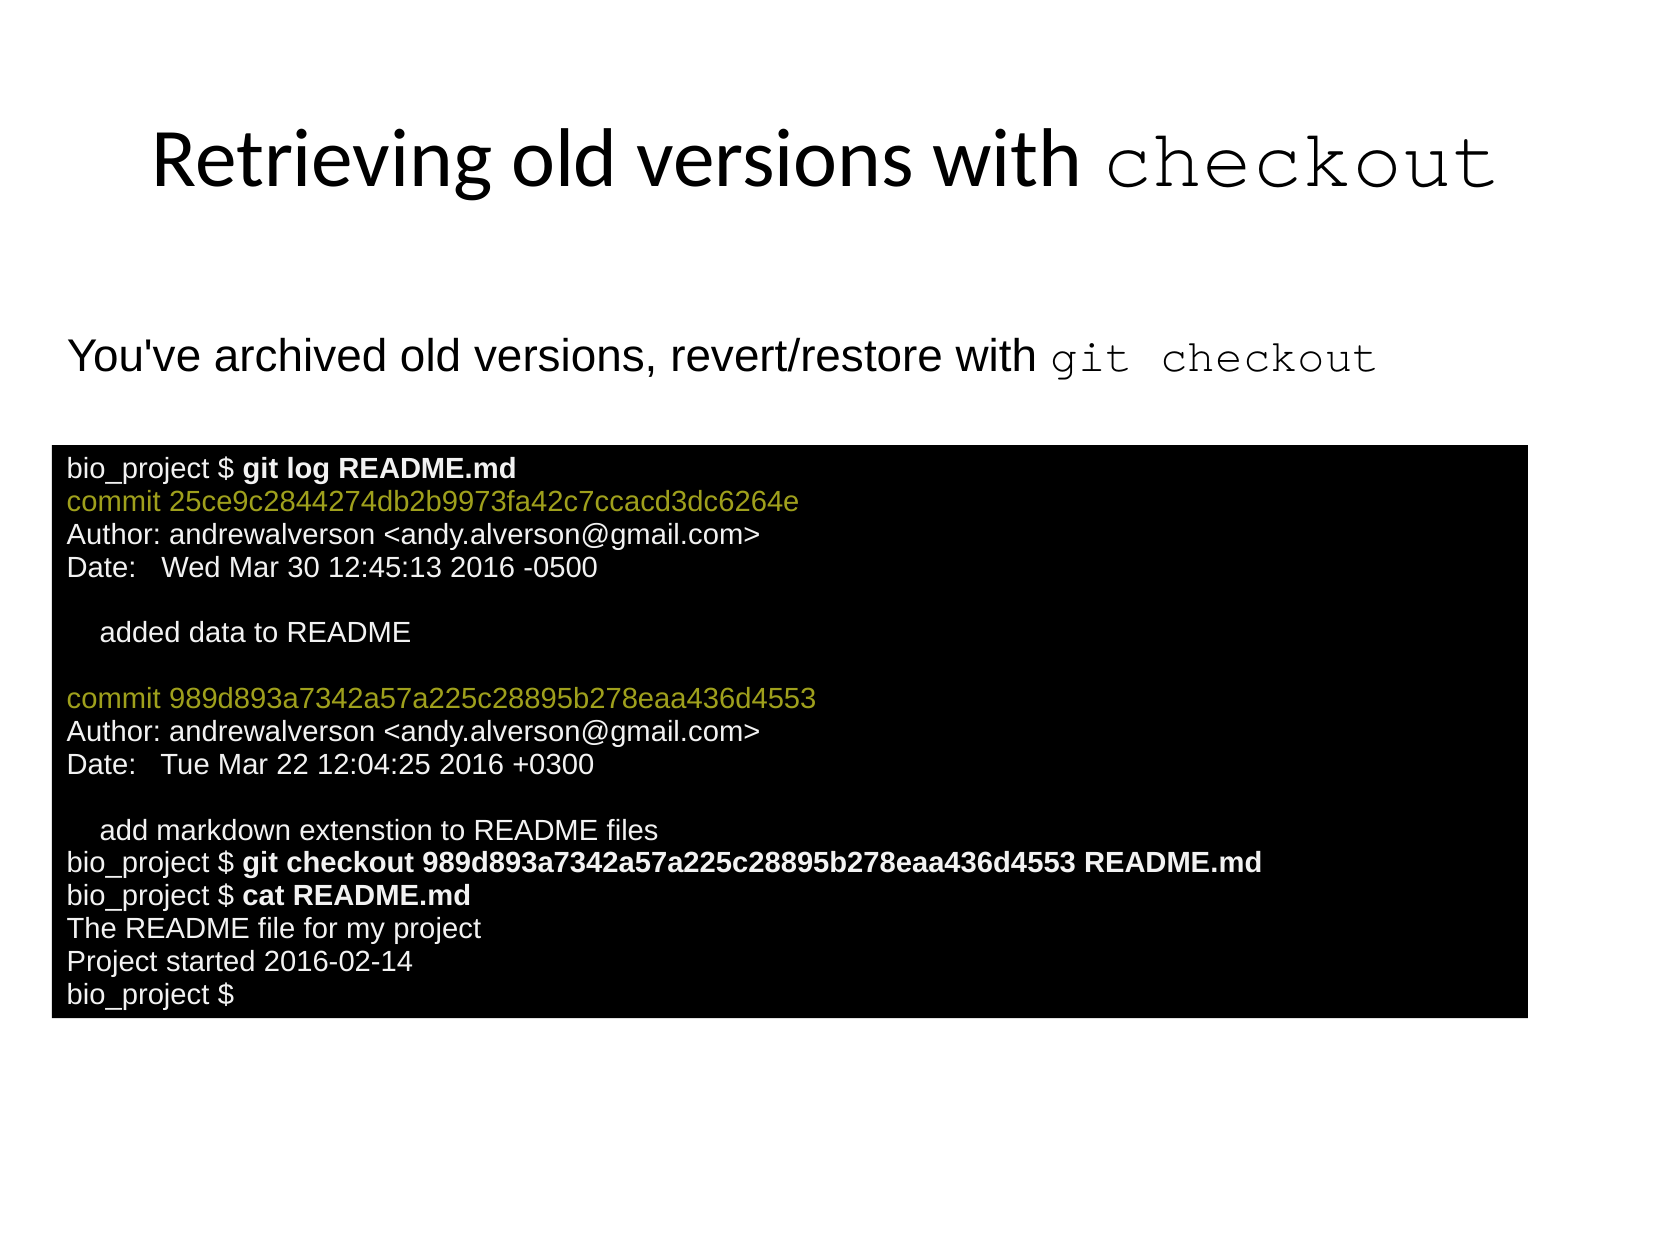

# Retrieving old versions with checkout
You've archived old versions, revert/restore with git checkout
bio_project $ git log README.md
commit 25ce9c2844274db2b9973fa42c7ccacd3dc6264e
Author: andrewalverson <andy.alverson@gmail.com>
Date:   Wed Mar 30 12:45:13 2016 -0500

    added data to README

commit 989d893a7342a57a225c28895b278eaa436d4553
Author: andrewalverson <andy.alverson@gmail.com>
Date:   Tue Mar 22 12:04:25 2016 +0300

    add markdown extenstion to README files
bio_project $ git checkout 989d893a7342a57a225c28895b278eaa436d4553 README.md
bio_project $ cat README.md
The README file for my project
Project started 2016-02-14
bio_project $